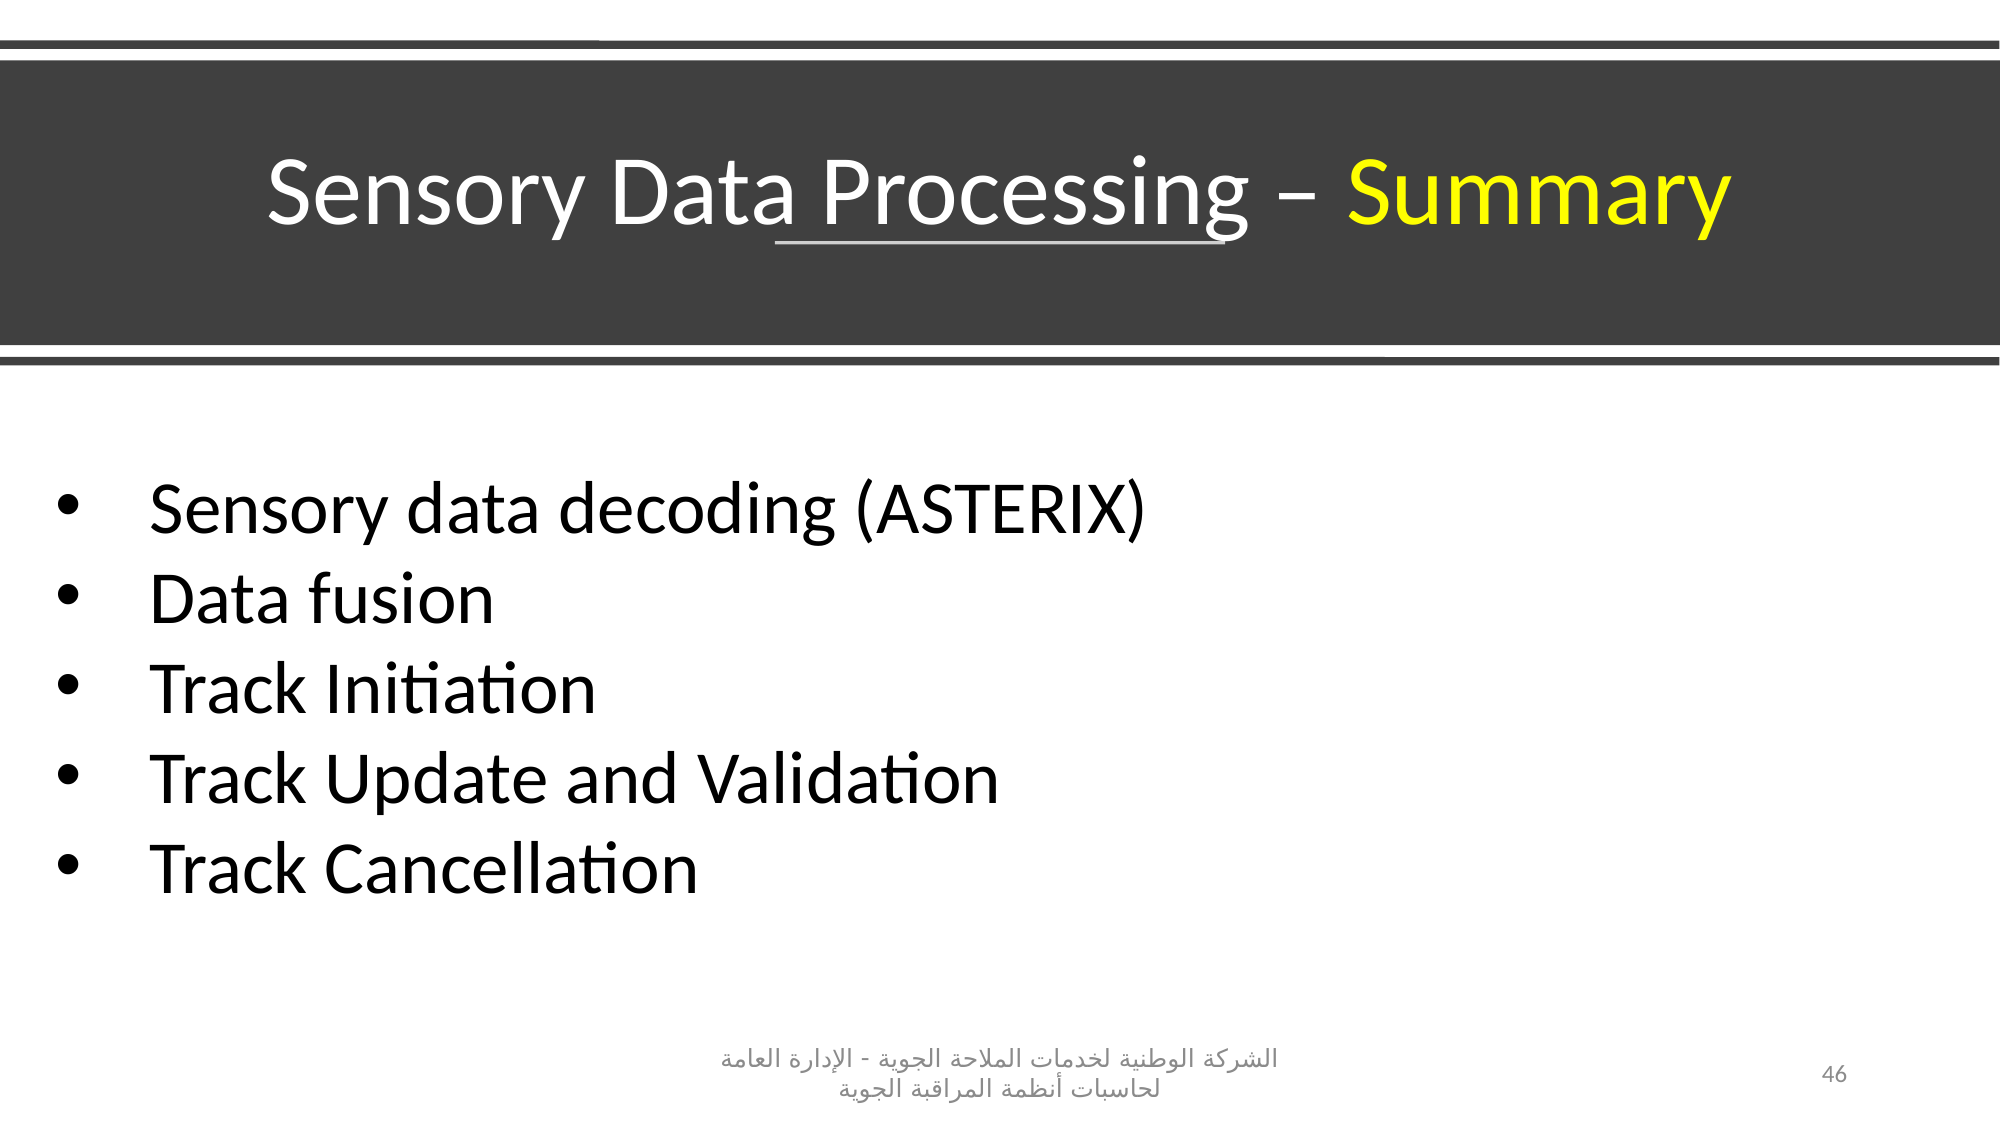

Sensory Data Processing – Summary
Sensory data decoding (ASTERIX)
Data fusion
Track Initiation
Track Update and Validation
Track Cancellation
الشركة الوطنية لخدمات الملاحة الجوية - الإدارة العامة لحاسبات أنظمة المراقبة الجوية
46